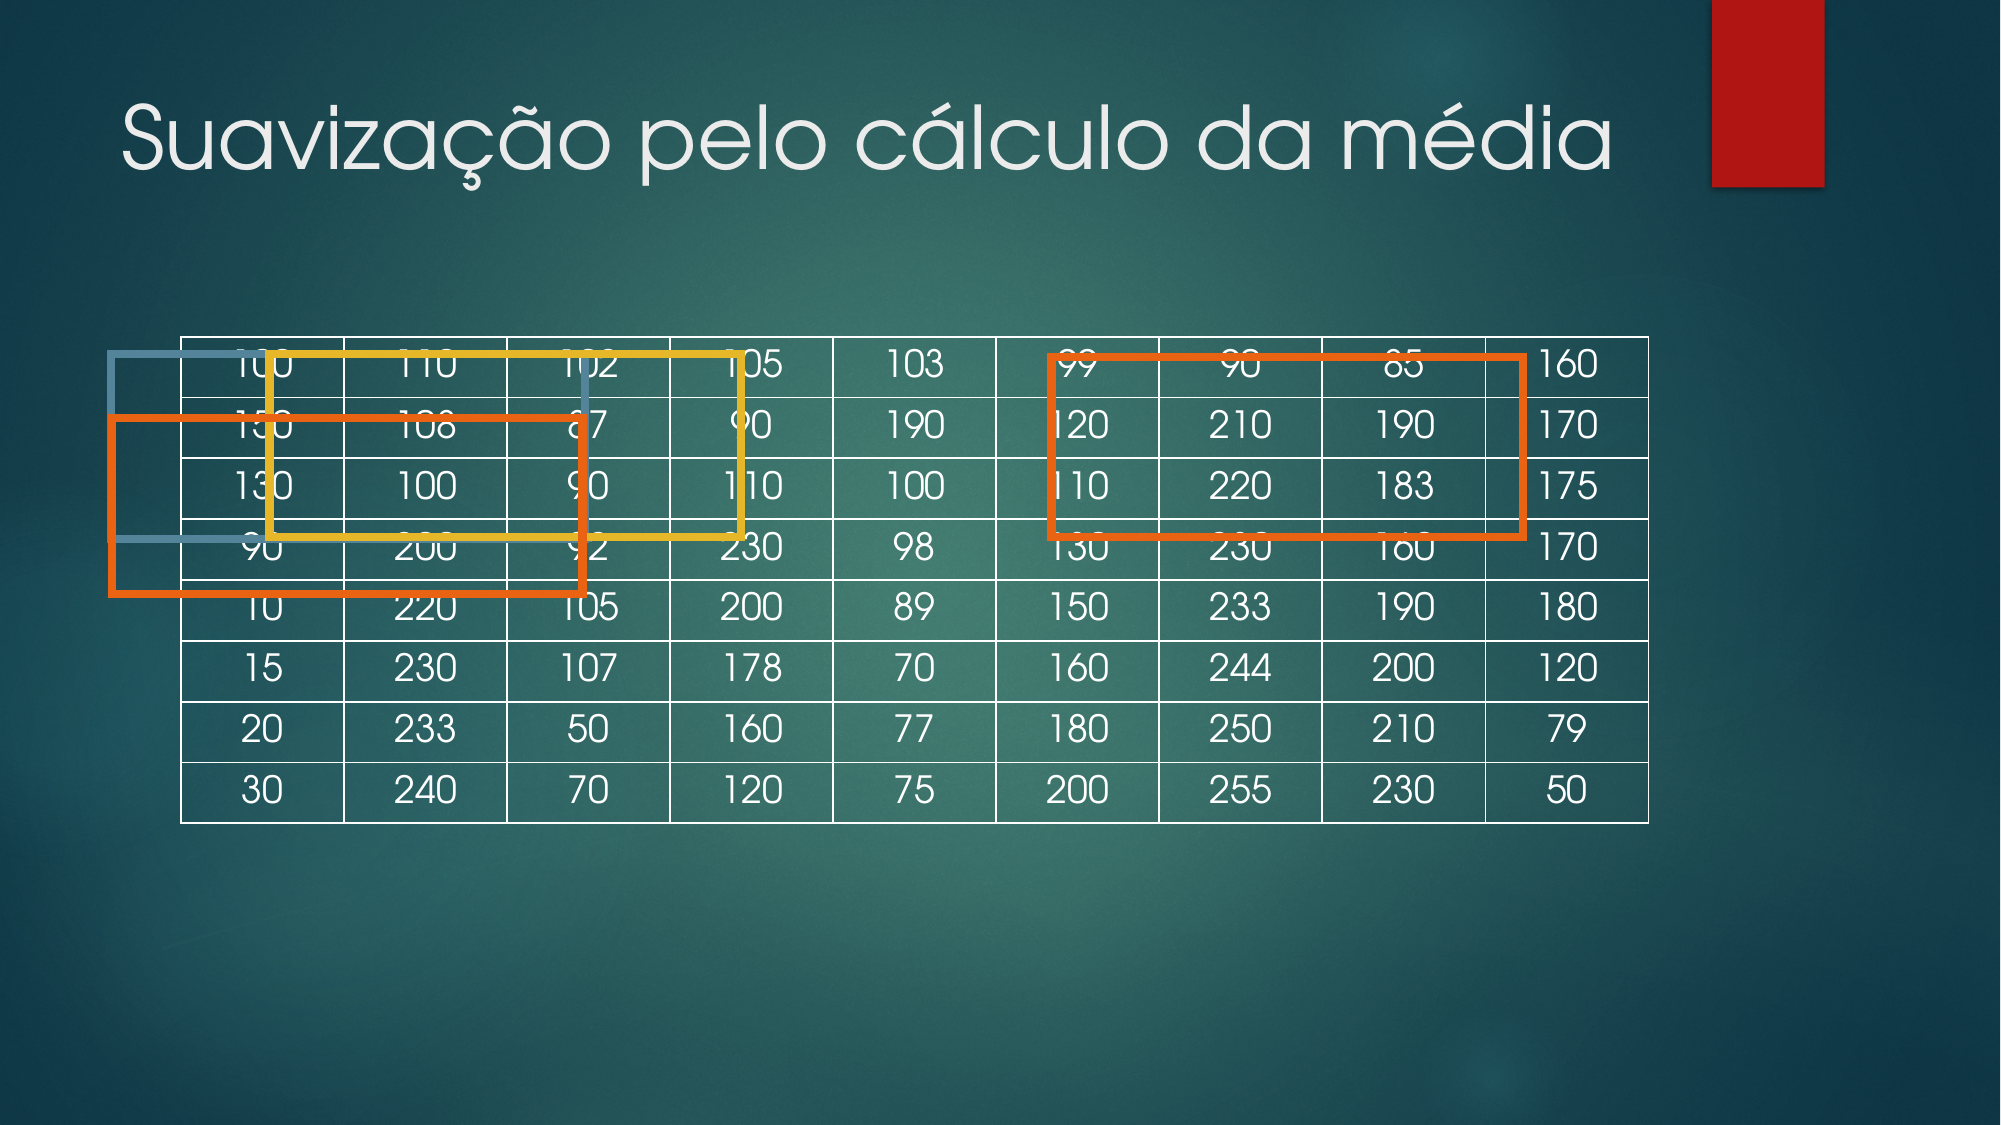

# Suavização pelo cálculo da média
| 100 | 110 | 102 | 105 | 103 | 99 | 90 | 85 | 160 |
| --- | --- | --- | --- | --- | --- | --- | --- | --- |
| 150 | 108 | 87 | 90 | 190 | 120 | 210 | 190 | 170 |
| 130 | 100 | 90 | 110 | 100 | 110 | 220 | 183 | 175 |
| 90 | 200 | 92 | 230 | 98 | 130 | 230 | 160 | 170 |
| 10 | 220 | 105 | 200 | 89 | 150 | 233 | 190 | 180 |
| 15 | 230 | 107 | 178 | 70 | 160 | 244 | 200 | 120 |
| 20 | 233 | 50 | 160 | 77 | 180 | 250 | 210 | 79 |
| 30 | 240 | 70 | 120 | 75 | 200 | 255 | 230 | 50 |
|  |
| --- |
|  |
| --- |
|  |
| --- |
|  |
| --- |